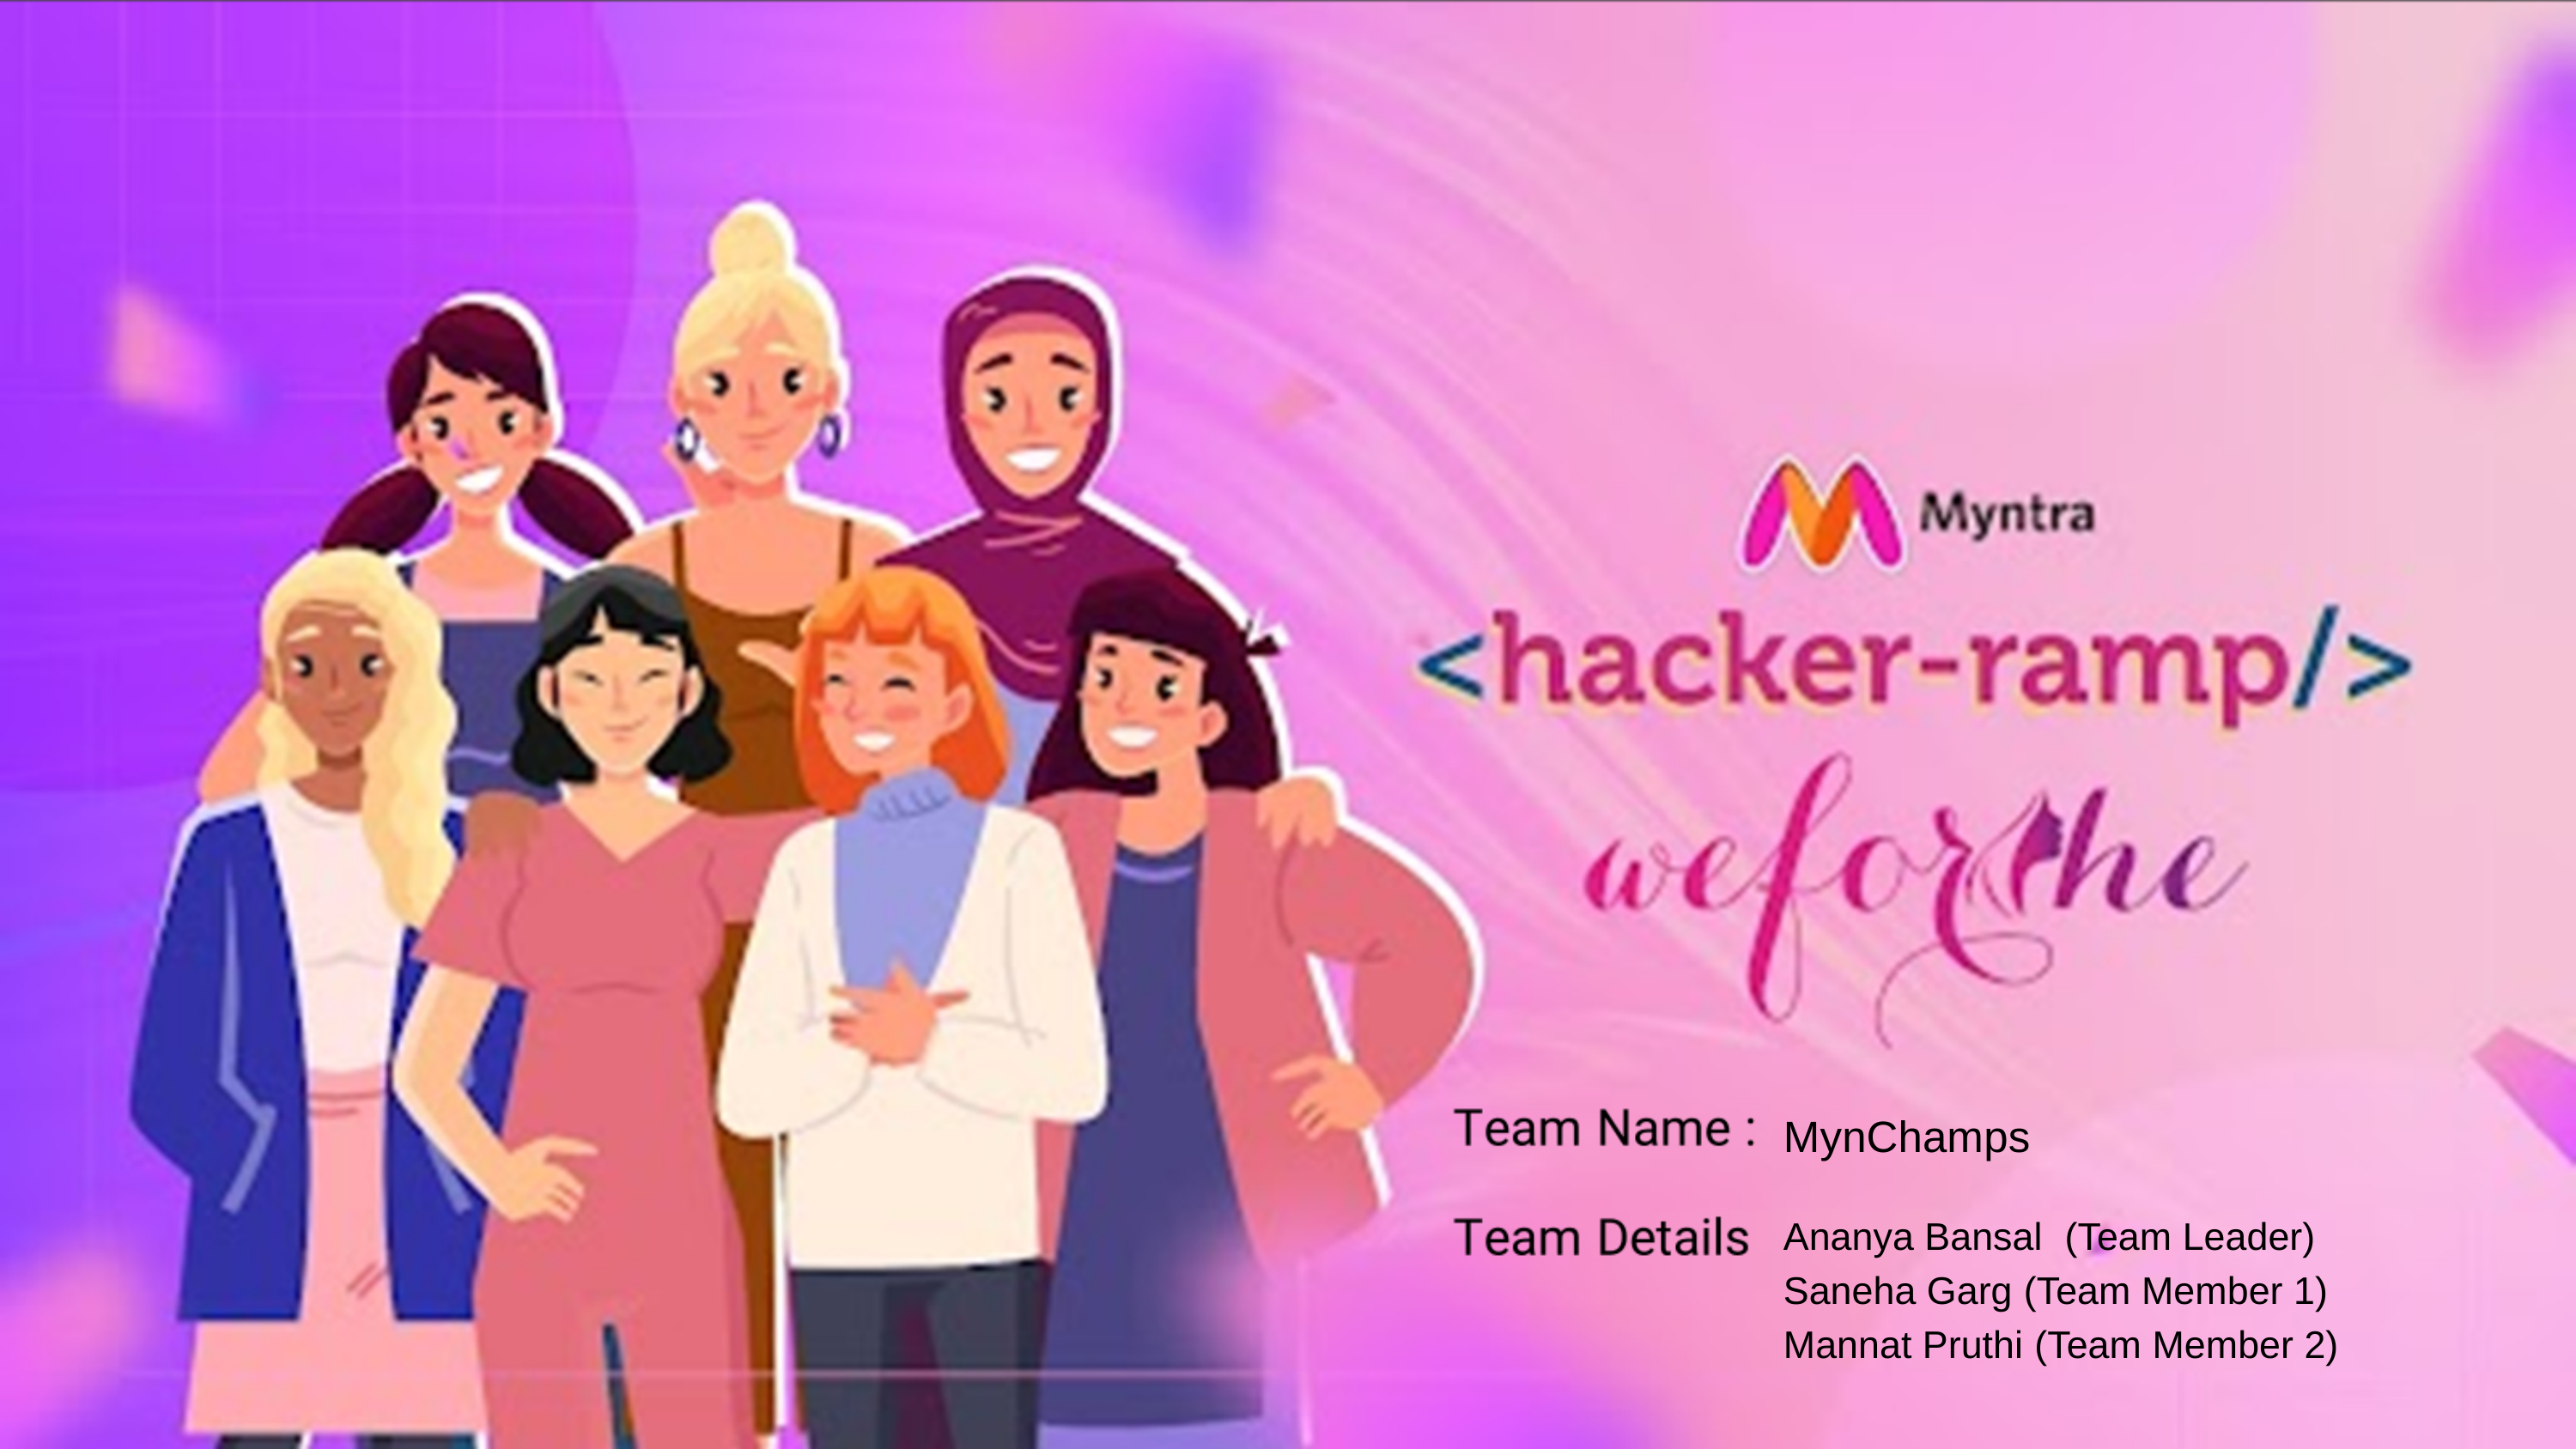

MynChamps
Ananya Bansal  (Team Leader)
Saneha Garg (Team Member 1)
Mannat Pruthi (Team Member 2)